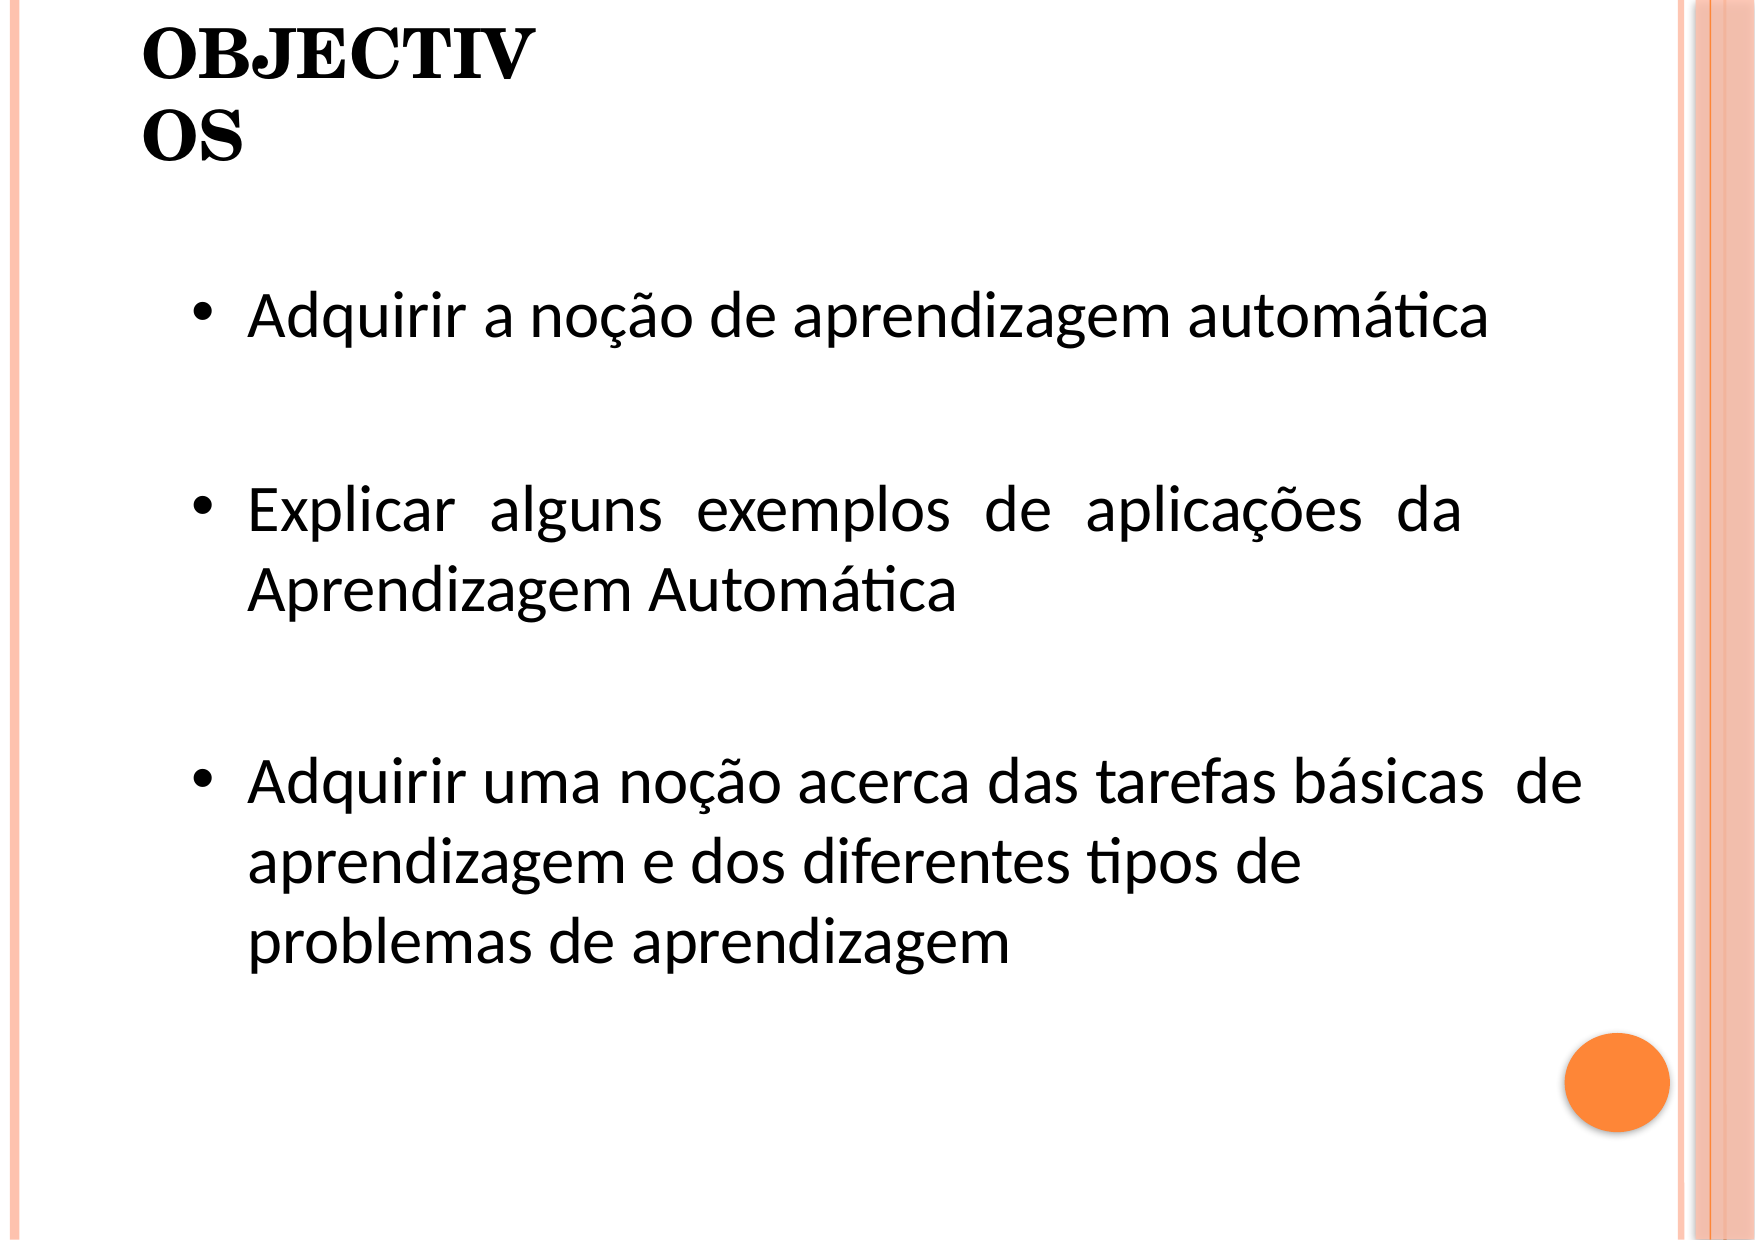

# Objectivos
Adquirir a noção de aprendizagem automática

Explicar alguns exemplos de aplicações da  Aprendizagem Automática

Adquirir uma noção acerca das tarefas básicas  de aprendizagem e dos diferentes tipos de  problemas de aprendizagem